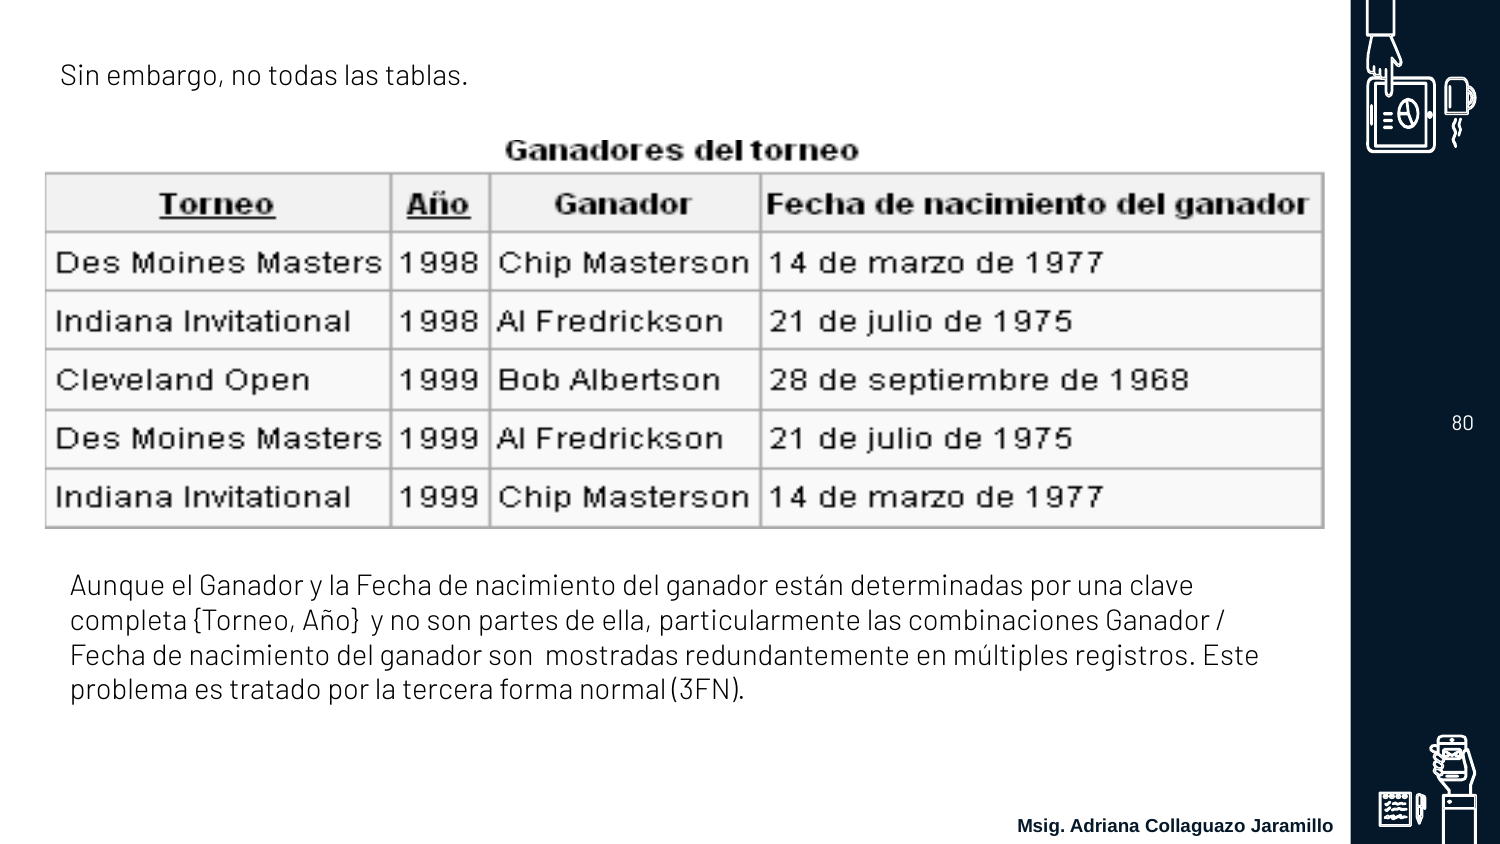

Sin embargo, no todas las tablas.

80
Aunque el Ganador y la Fecha de nacimiento del ganador están determinadas por una clave completa {Torneo, Año}  y no son partes de ella, particularmente las combinaciones Ganador / Fecha de nacimiento del ganador son  mostradas redundantemente en múltiples registros. Este problema es tratado por la tercera forma normal (3FN).